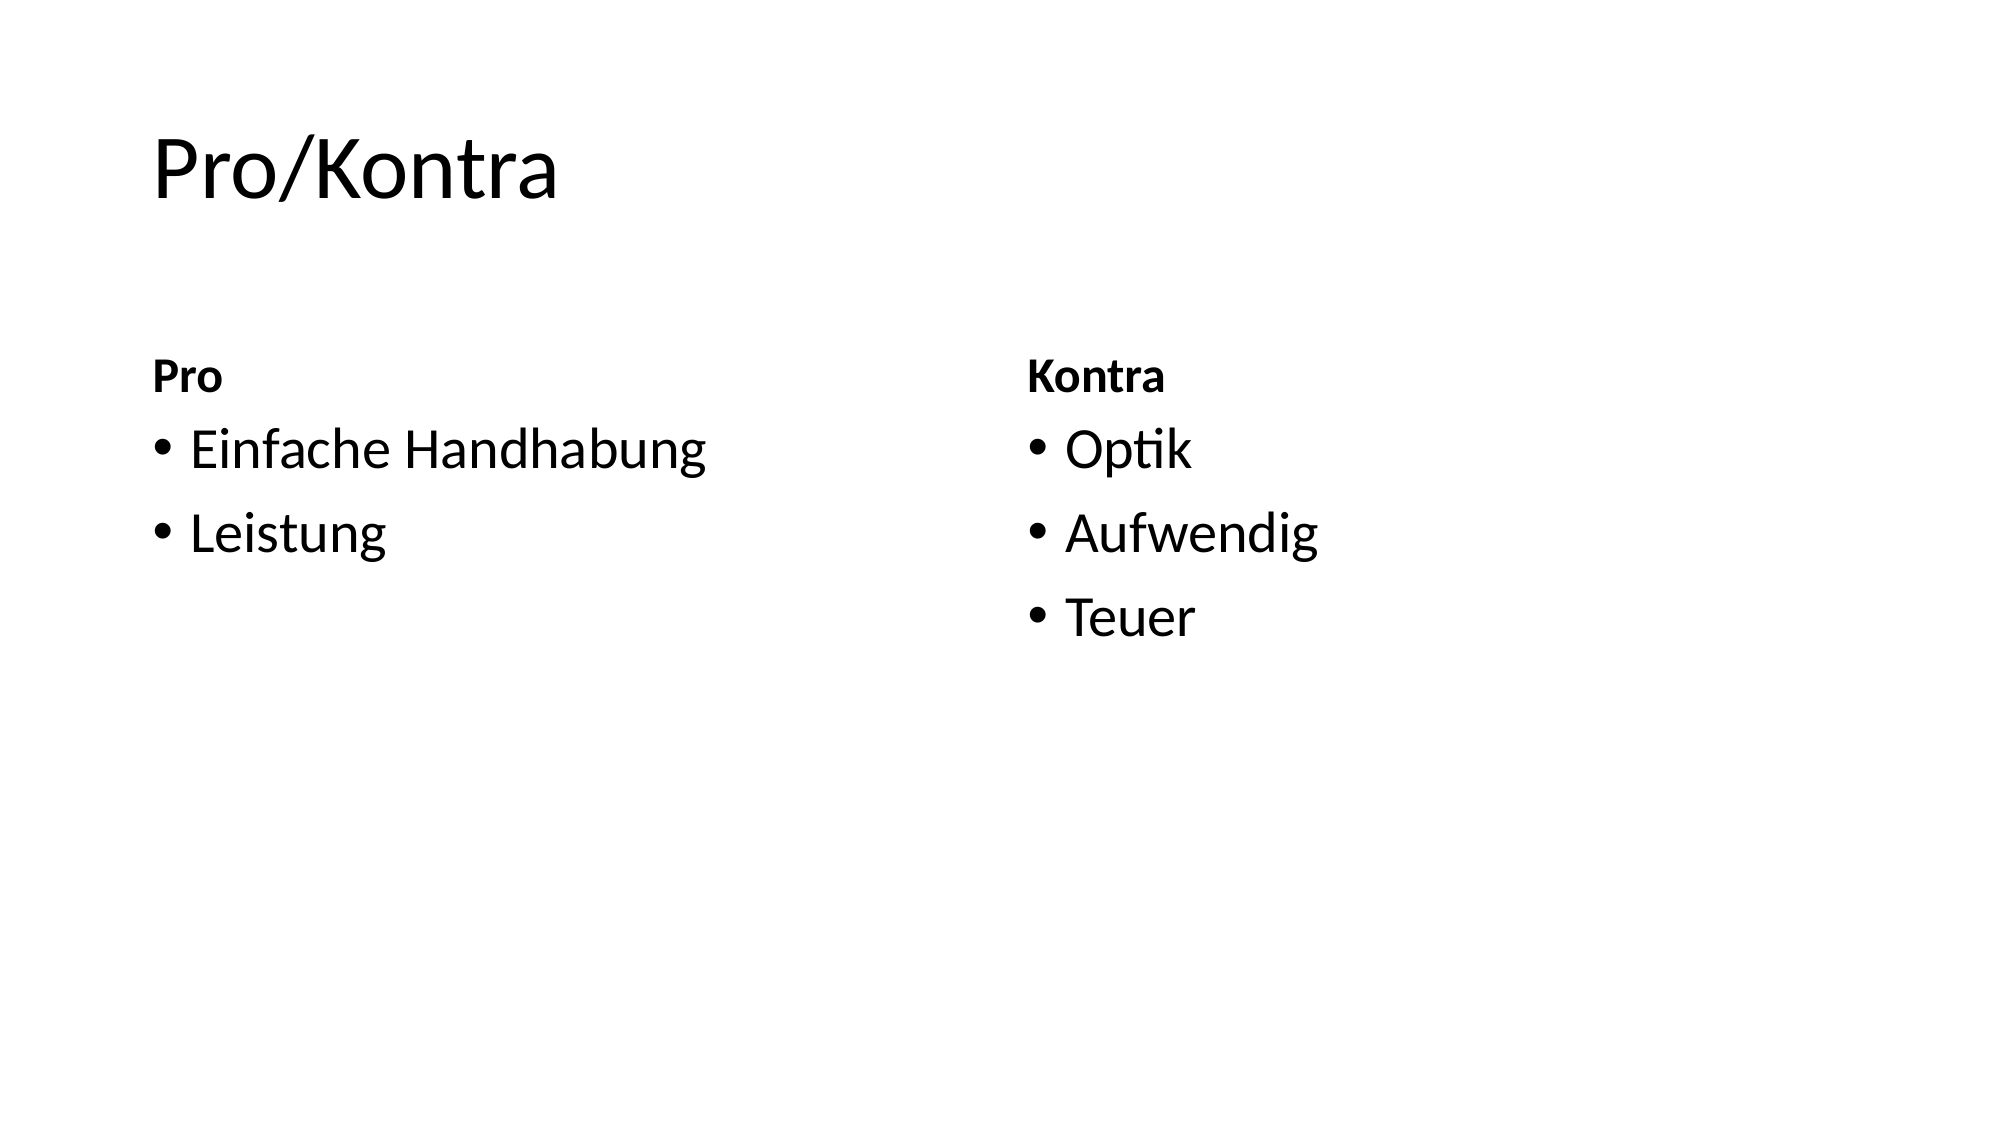

# Pro/Kontra
Pro
Kontra
Einfache Handhabung
Leistung
Optik
Aufwendig
Teuer